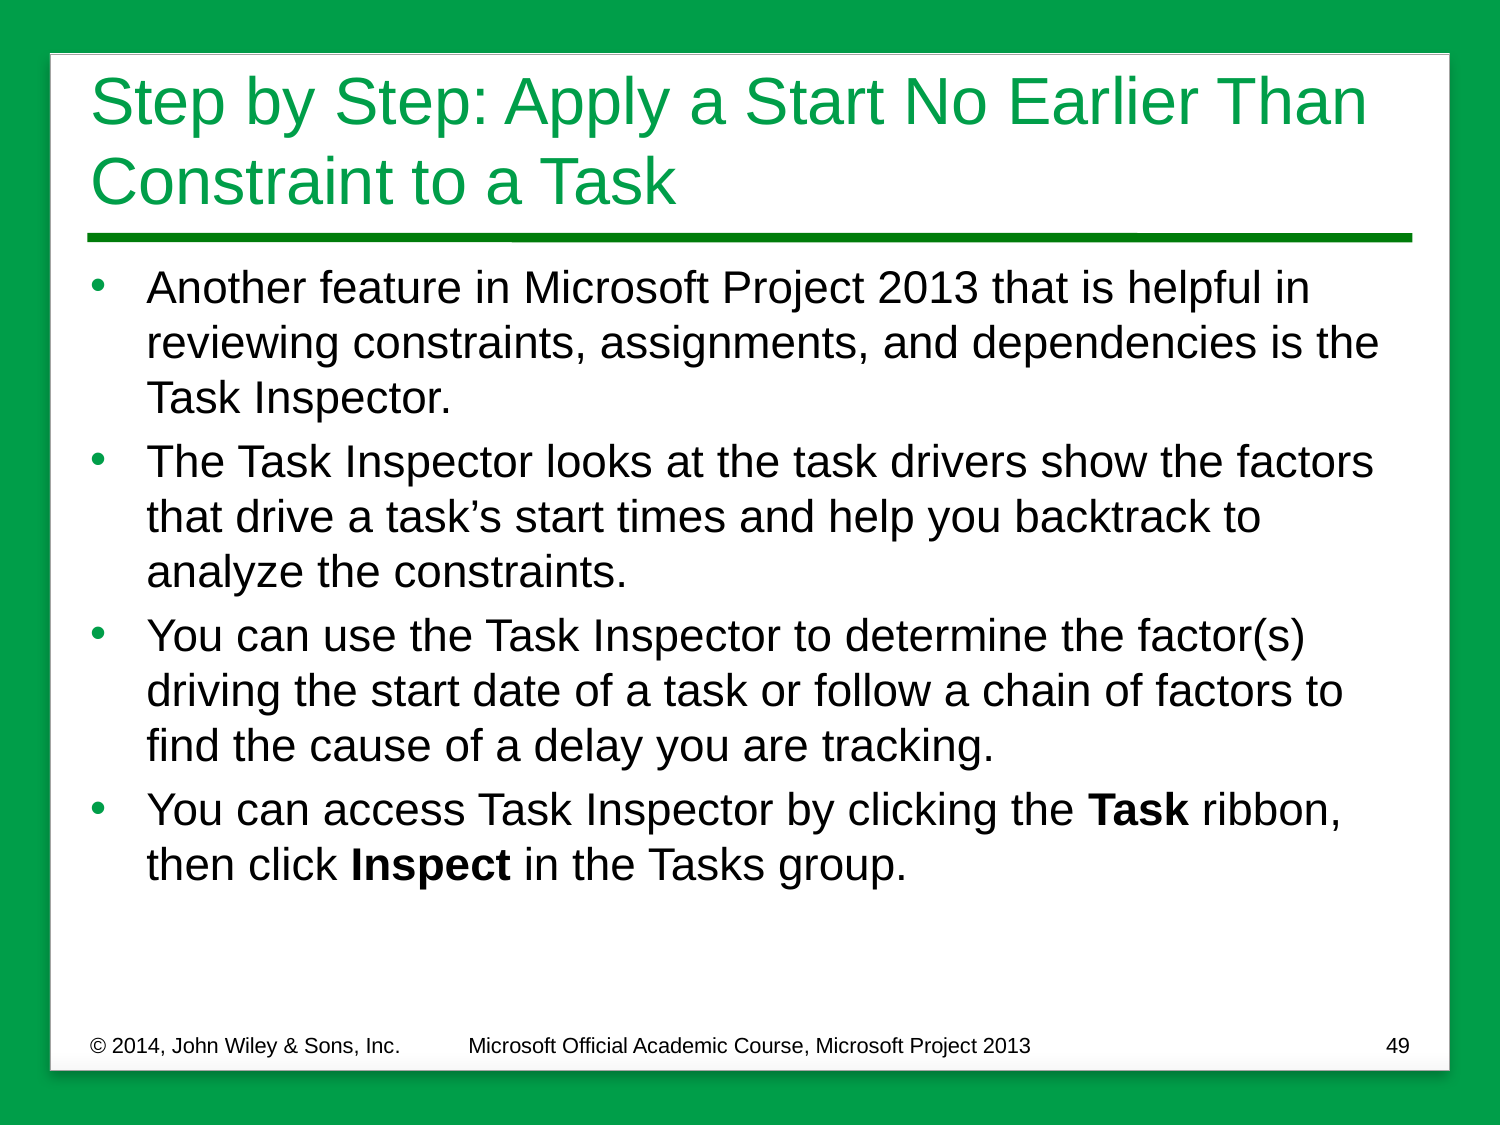

# Step by Step: Apply a Start No Earlier Than Constraint to a Task
Another feature in Microsoft Project 2013 that is helpful in reviewing constraints, assignments, and dependencies is the Task Inspector.
The Task Inspector looks at the task drivers show the factors that drive a task’s start times and help you backtrack to analyze the constraints.
You can use the Task Inspector to determine the factor(s) driving the start date of a task or follow a chain of factors to find the cause of a delay you are tracking.
You can access Task Inspector by clicking the Task ribbon, then click Inspect in the Tasks group.
© 2014, John Wiley & Sons, Inc.
Microsoft Official Academic Course, Microsoft Project 2013
49